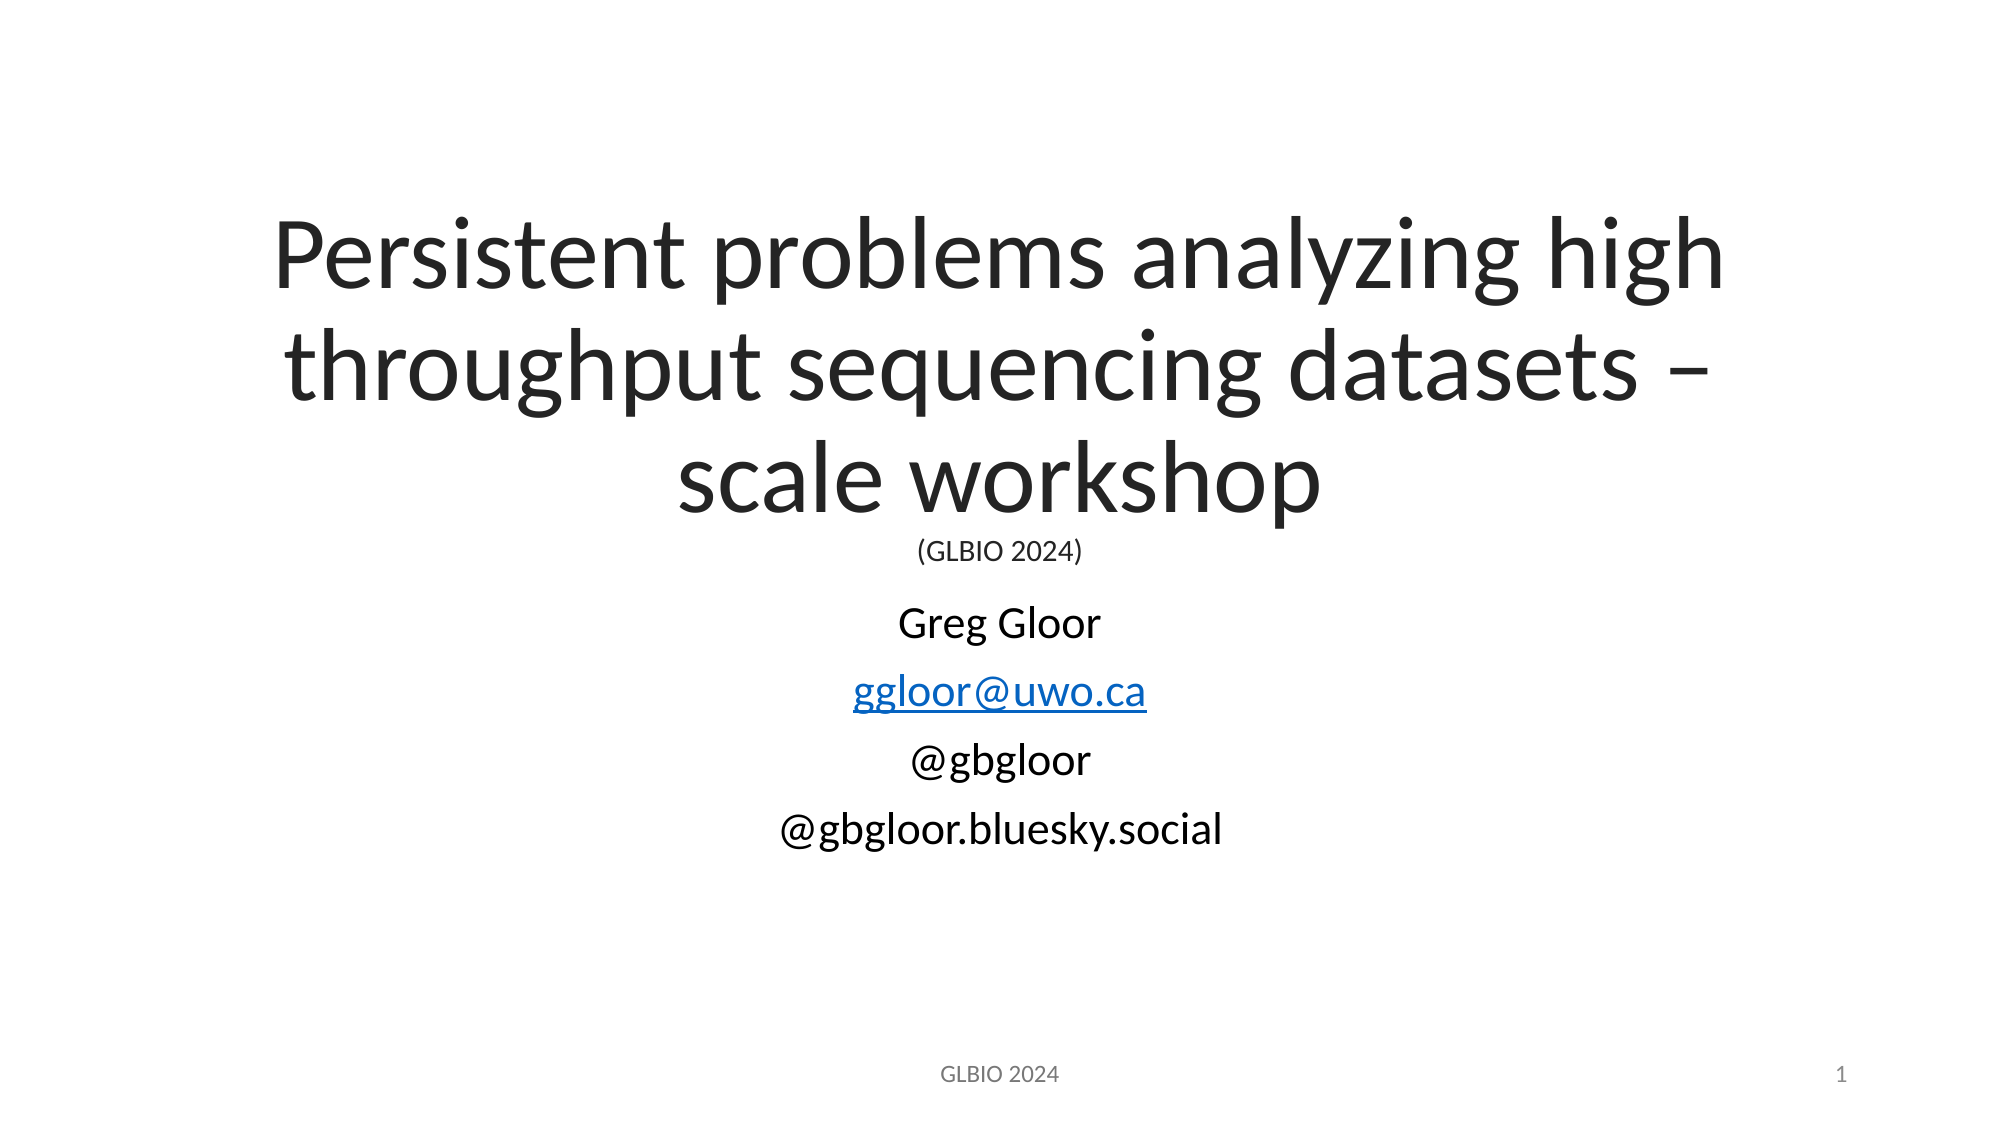

# Persistent problems analyzing high throughput sequencing datasets – scale workshop (GLBIO 2024)
Greg Gloor
ggloor@uwo.ca
@gbgloor
@gbgloor.bluesky.social

GLBIO 2024
1